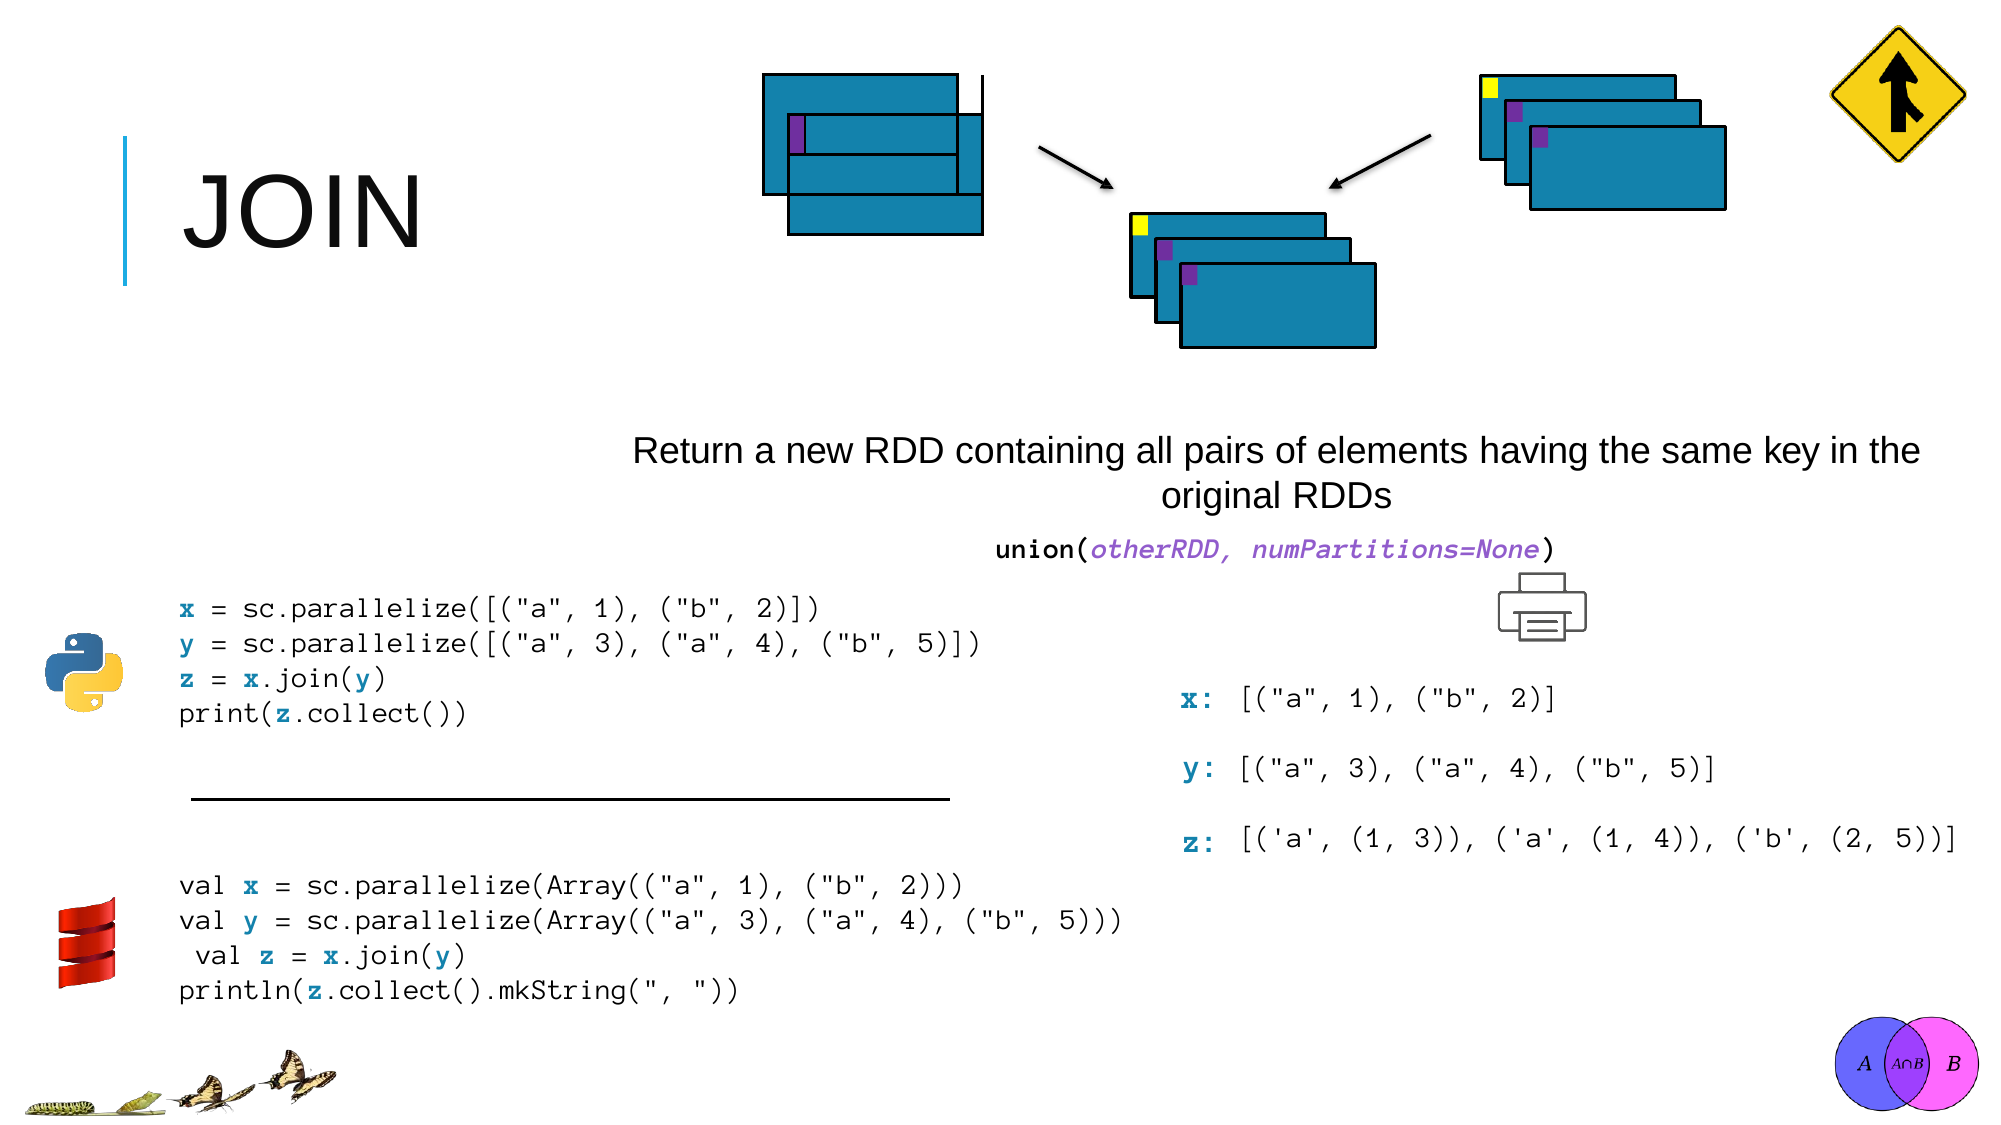

|  |  |  |  |
| --- | --- | --- | --- |
|  |  |  |  |
|  |  |  |  |
|  |  |  |  |

# JOIN

Return a new RDD containing all pairs of elements having the same key in the original RDDs
union(otherRDD, numPartitions=None)

x = sc.parallelize([("a", 1), ("b", 2)])
y = sc.parallelize([("a", 3), ("a", 4), ("b", 5)])
z = x.join(y)  print(z.collect())

x:
[("a", 1), ("b", 2)]
y: [("a", 3), ("a", 4), ("b", 5)]

[('a', (1, 3)), ('a', (1, 4)), ('b', (2, 5))]
z:
val x = sc.parallelize(Array(("a", 1), ("b", 2)))
val y = sc.parallelize(Array(("a", 3), ("a", 4), ("b", 5)))  val z = x.join(y)
println(z.collect().mkString(", "))